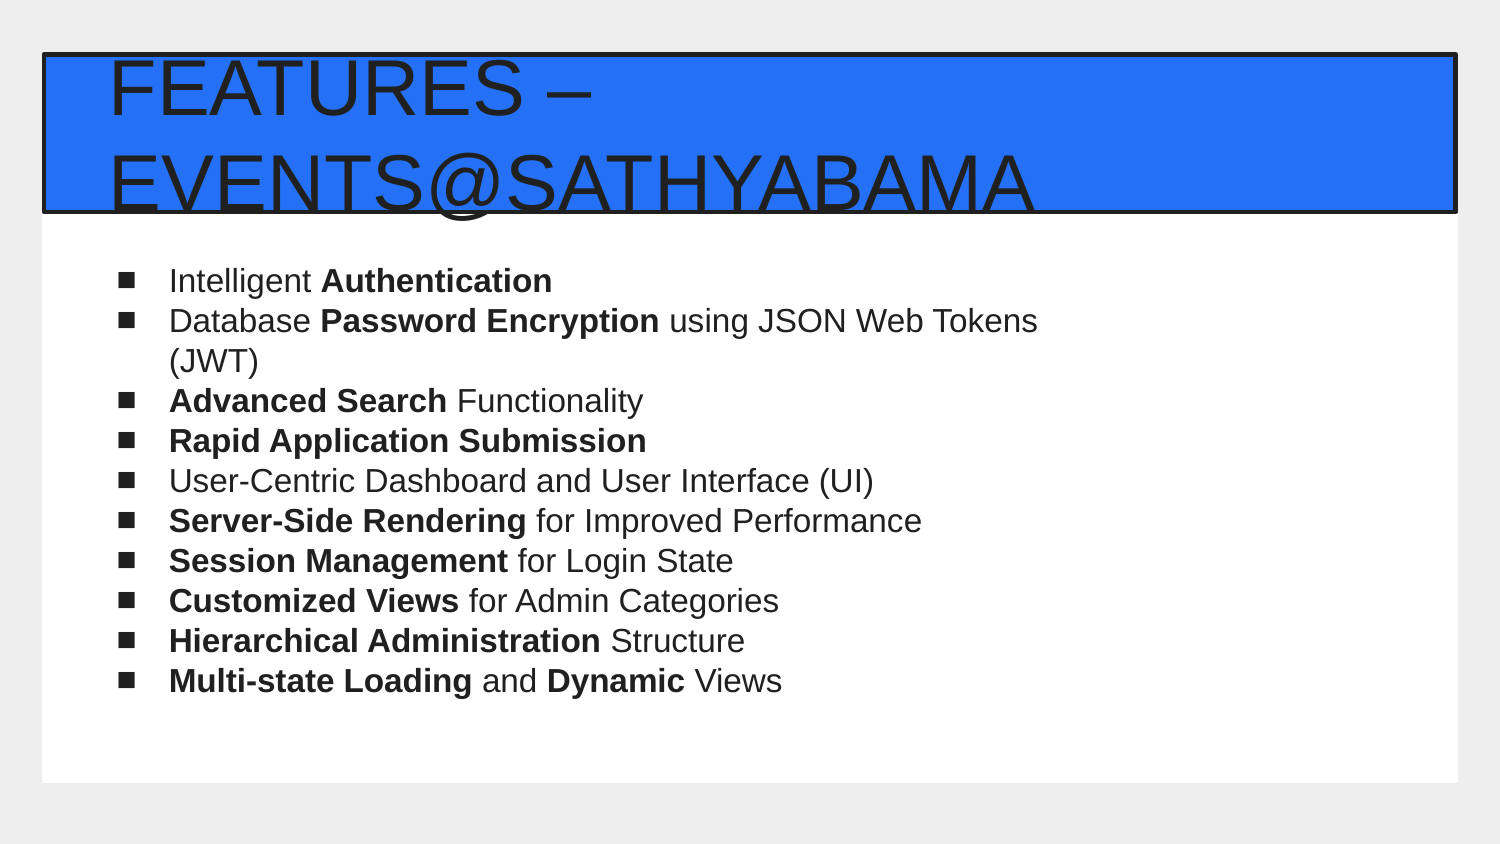

# FEATURES – EVENTS@SATHYABAMA
Intelligent Authentication
Database Password Encryption using JSON Web Tokens (JWT)
Advanced Search Functionality
Rapid Application Submission
User-Centric Dashboard and User Interface (UI)
Server-Side Rendering for Improved Performance
Session Management for Login State
Customized Views for Admin Categories
Hierarchical Administration Structure
Multi-state Loading and Dynamic Views